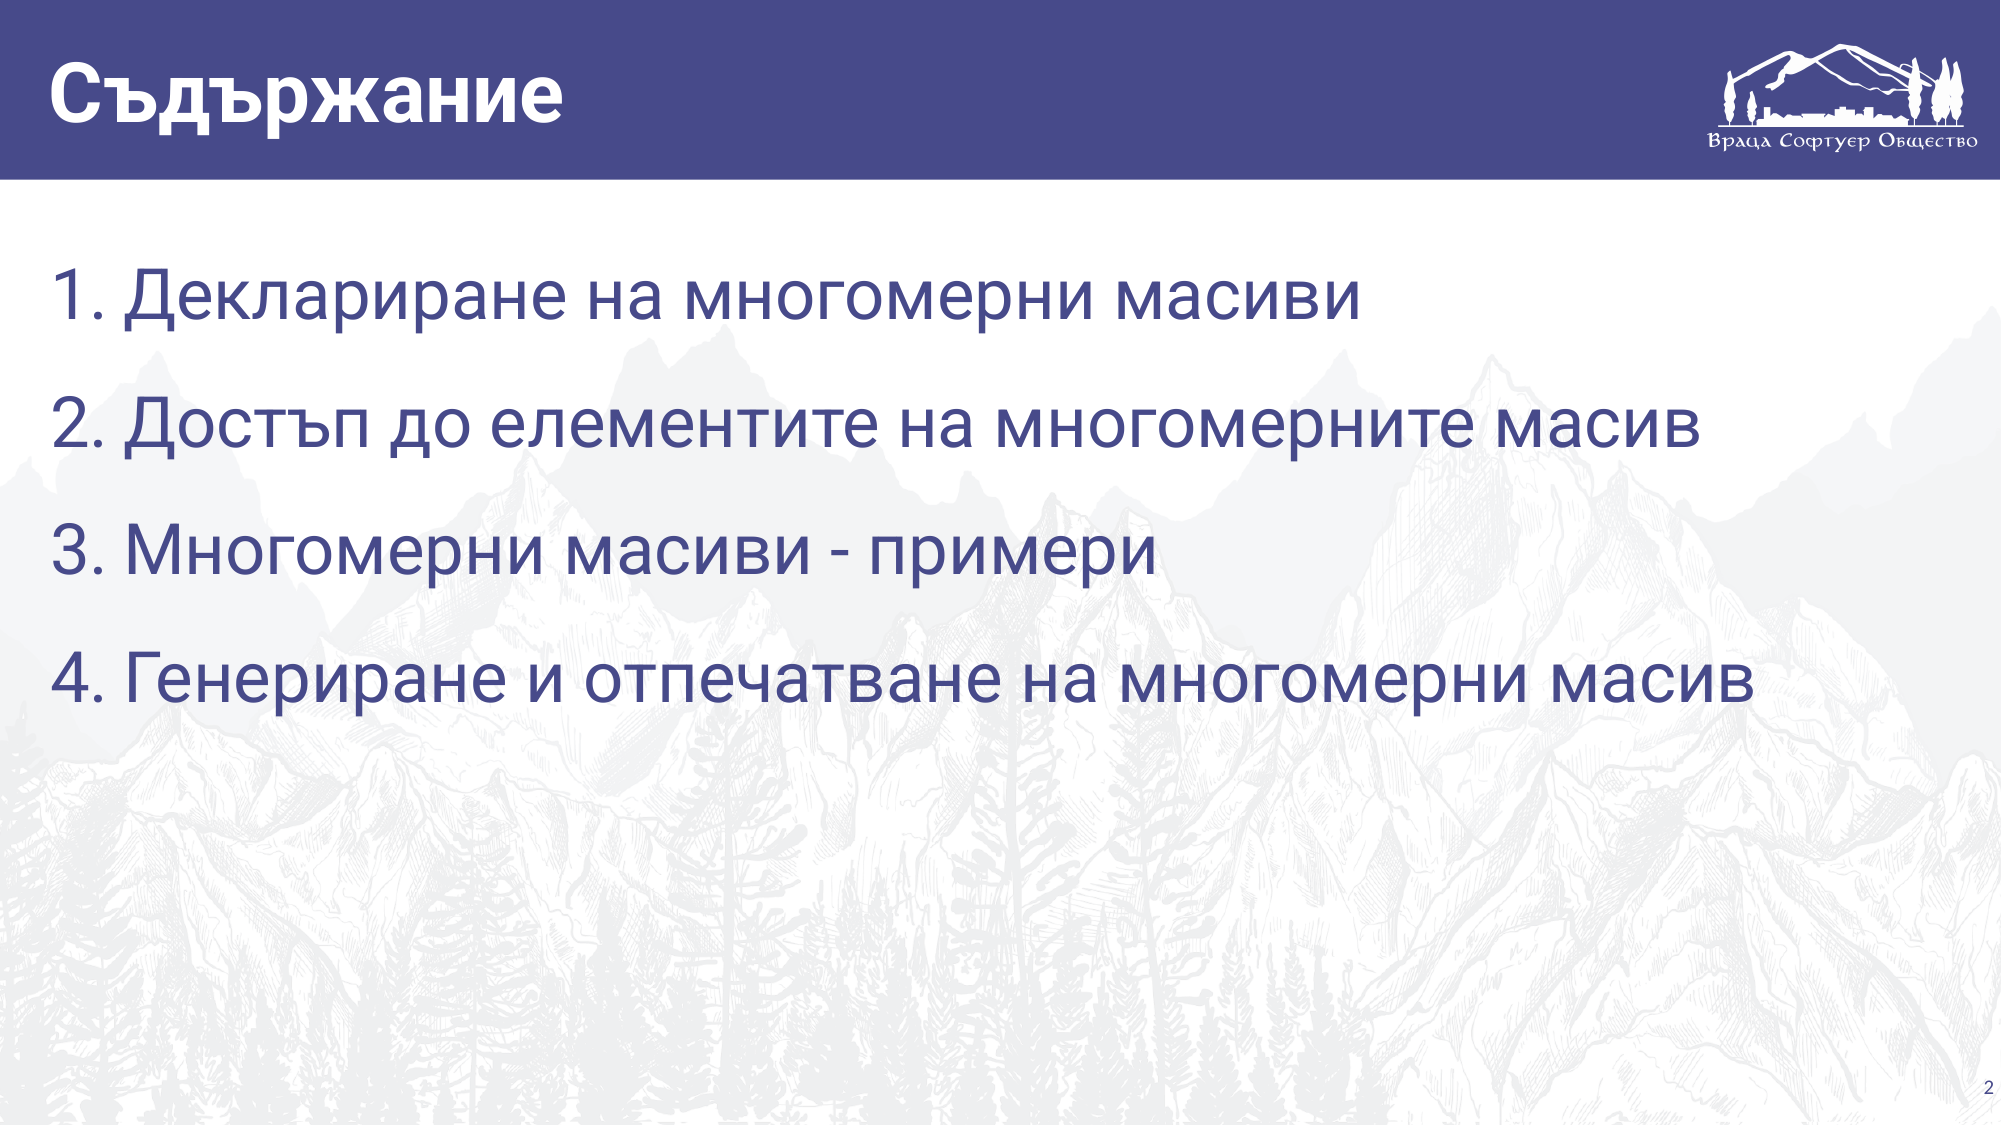

# Съдържание
Деклариране на многомерни масиви
Достъп до елементите на многомерните масив
Многомерни масиви - примери
Генериране и отпечатване на многомерни масив
2